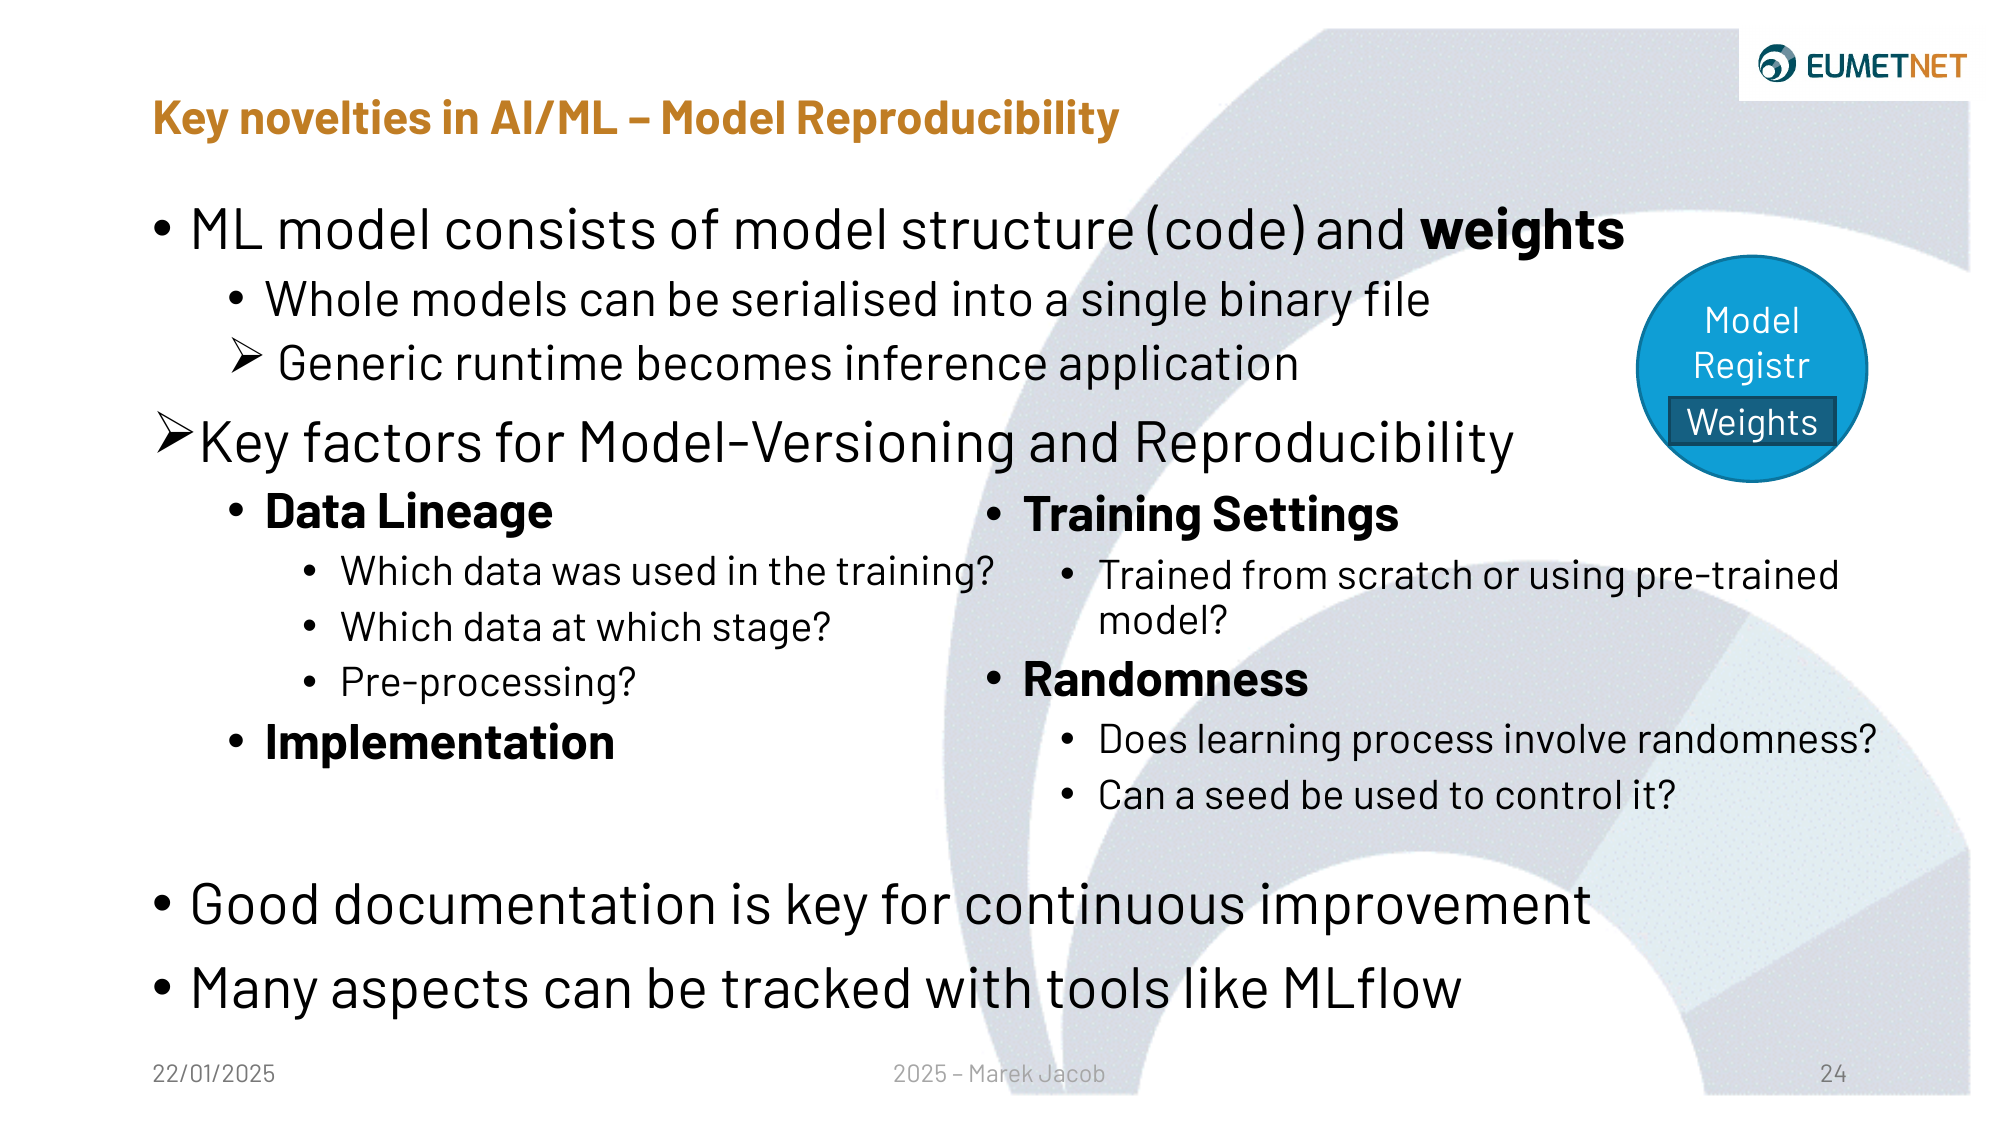

# Key novelties in AI/ML – Model Reproducibility
ML model consists of model structure (code) and weights
Whole models can be serialised into a single binary file
 Generic runtime becomes inference application
Key factors for Model-Versioning and Reproducibility
Data Lineage
Which data was used in the training?
Which data at which stage?
Pre-processing?
Implementation

Good documentation is key for continuous improvement
Many aspects can be tracked with tools like MLflow

Model Registry

Weights
Training Settings
Trained from scratch or using pre-trained model?
Randomness
Does learning process involve randomness?
Can a seed be used to control it?
22/01/2025
2025 – Marek Jacob
24